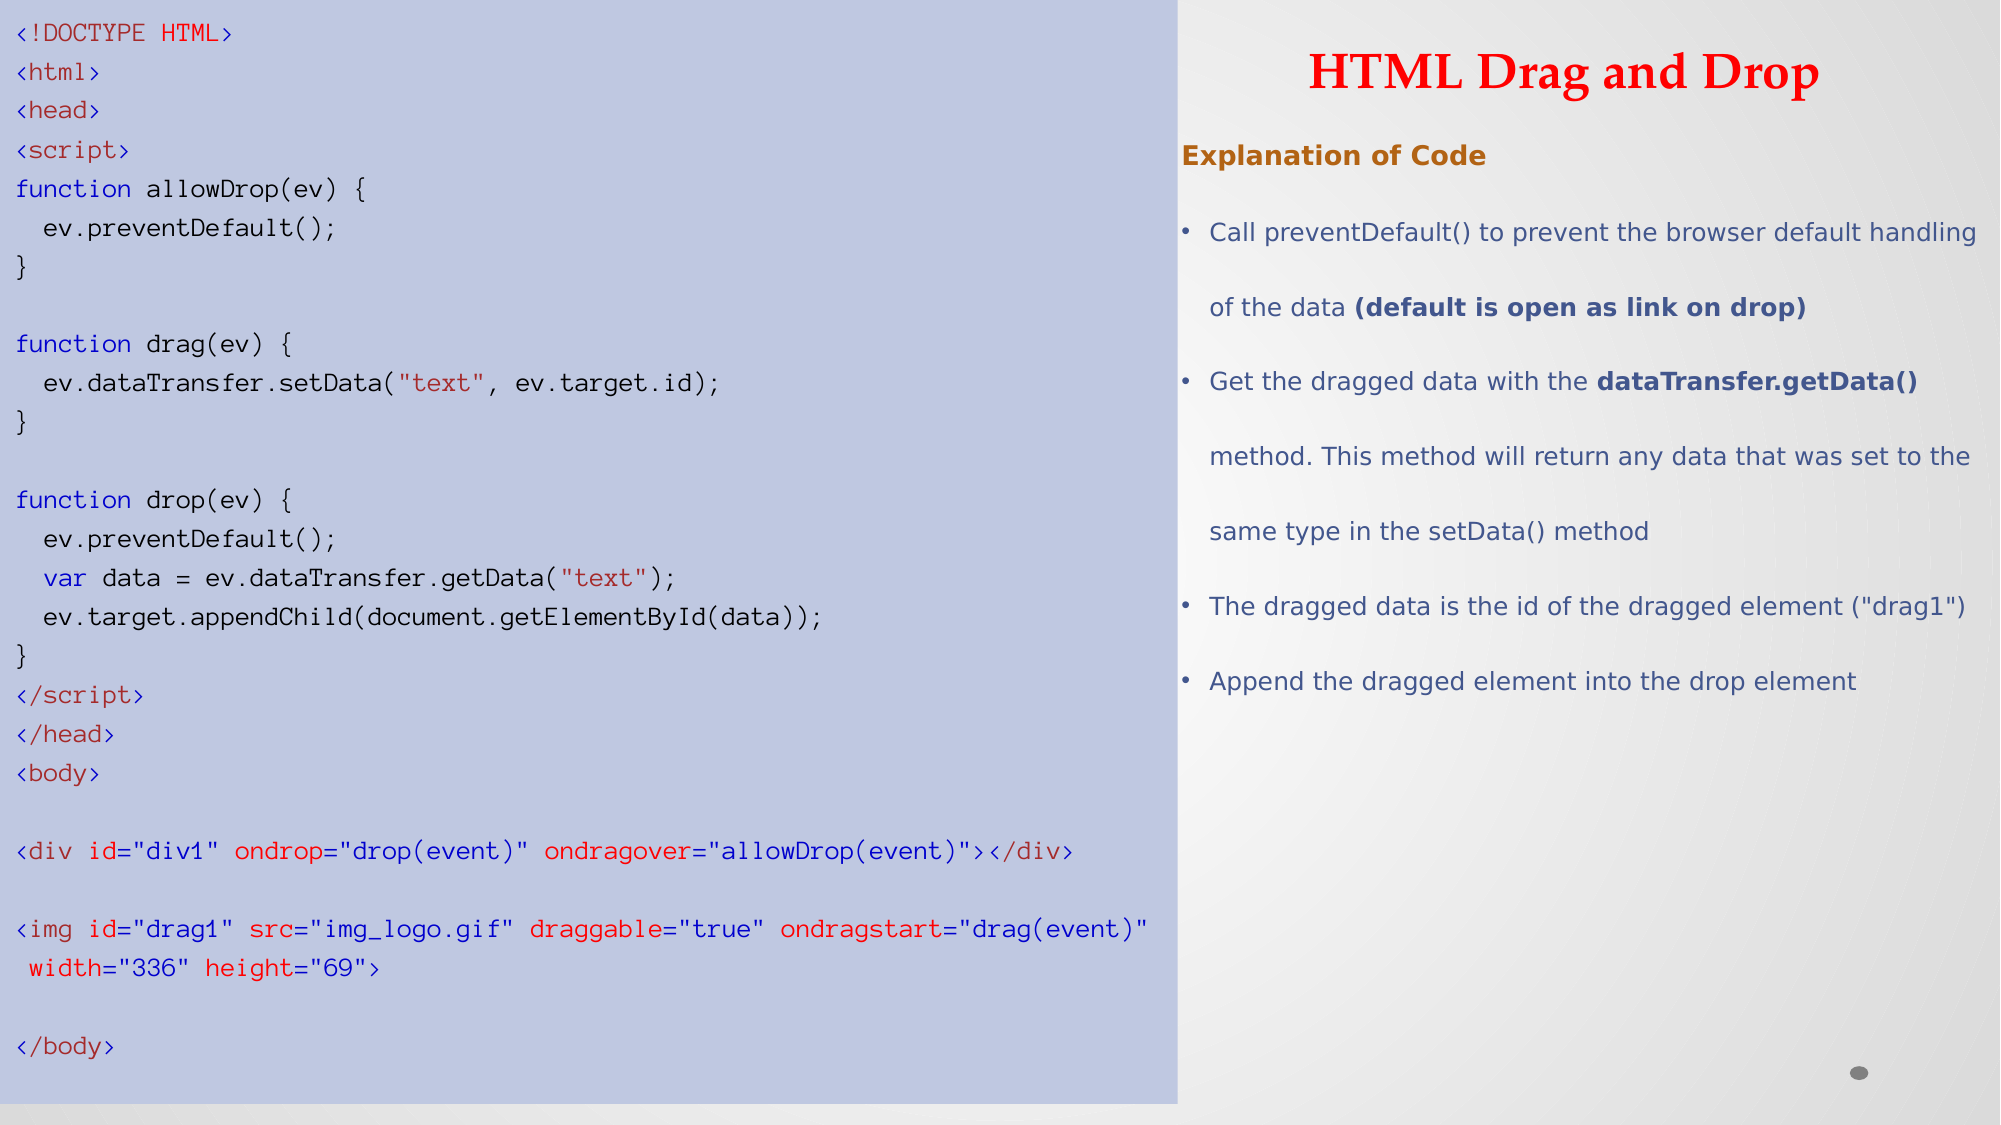

# HTML Drag and Drop
<!DOCTYPE HTML>
<html>
<head>
<script>
function allowDrop(ev) {
  ev.preventDefault();
}
function drag(ev) {
  ev.dataTransfer.setData("text", ev.target.id);
}
function drop(ev) {
  ev.preventDefault();
  var data = ev.dataTransfer.getData("text");
  ev.target.appendChild(document.getElementById(data));
}
</script>
</head>
<body>
<div id="div1" ondrop="drop(event)" ondragover="allowDrop(event)"></div>
<img id="drag1" src="img_logo.gif" draggable="true" ondragstart="drag(event)" width="336" height="69">
</body>
Explanation of Code
Call preventDefault() to prevent the browser default handling of the data (default is open as link on drop)
Get the dragged data with the dataTransfer.getData() method. This method will return any data that was set to the same type in the setData() method
The dragged data is the id of the dragged element ("drag1")
Append the dragged element into the drop element